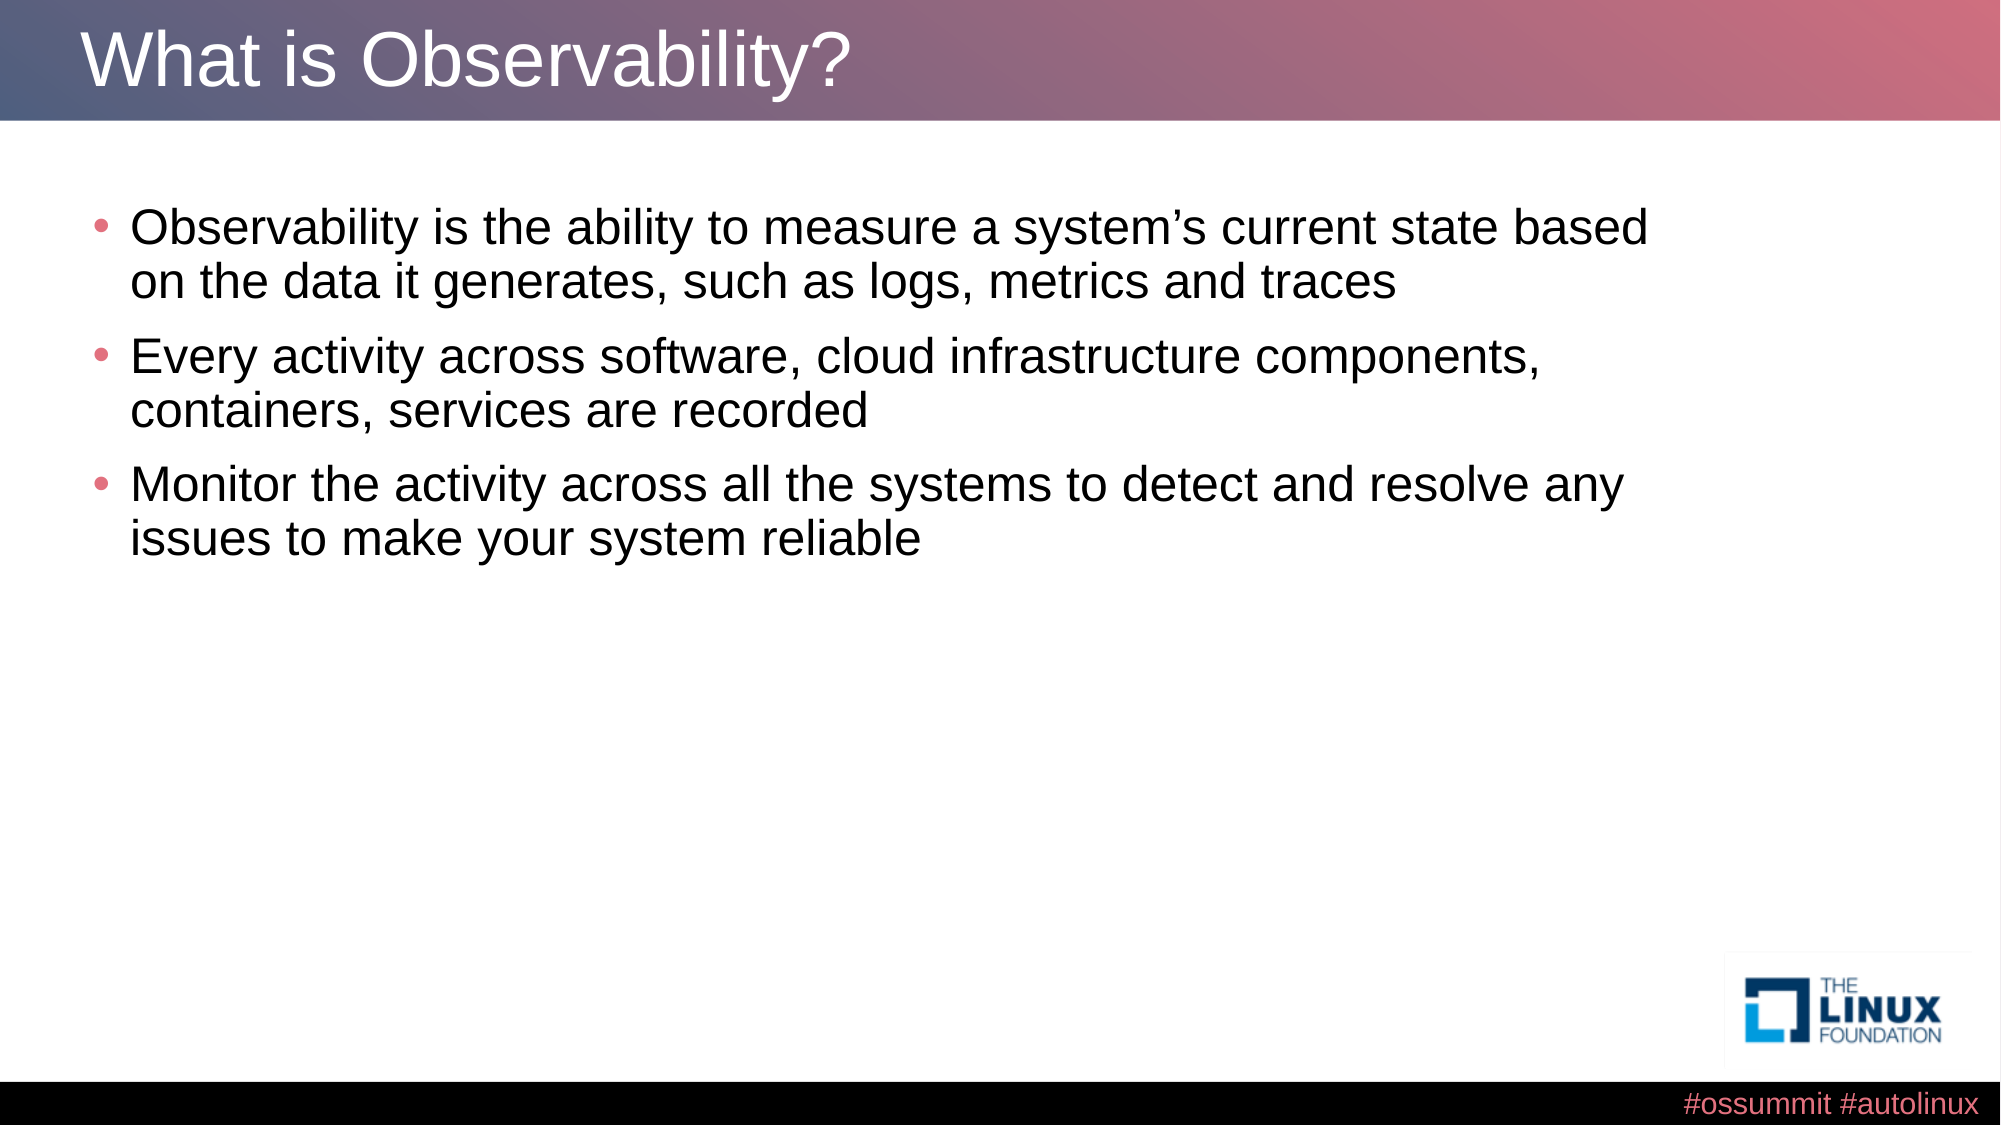

# What is Observability?
Observability is the ability to measure a system’s current state based on the data it generates, such as logs, metrics and traces
Every activity across software, cloud infrastructure components, containers, services are recorded
Monitor the activity across all the systems to detect and resolve any issues to make your system reliable